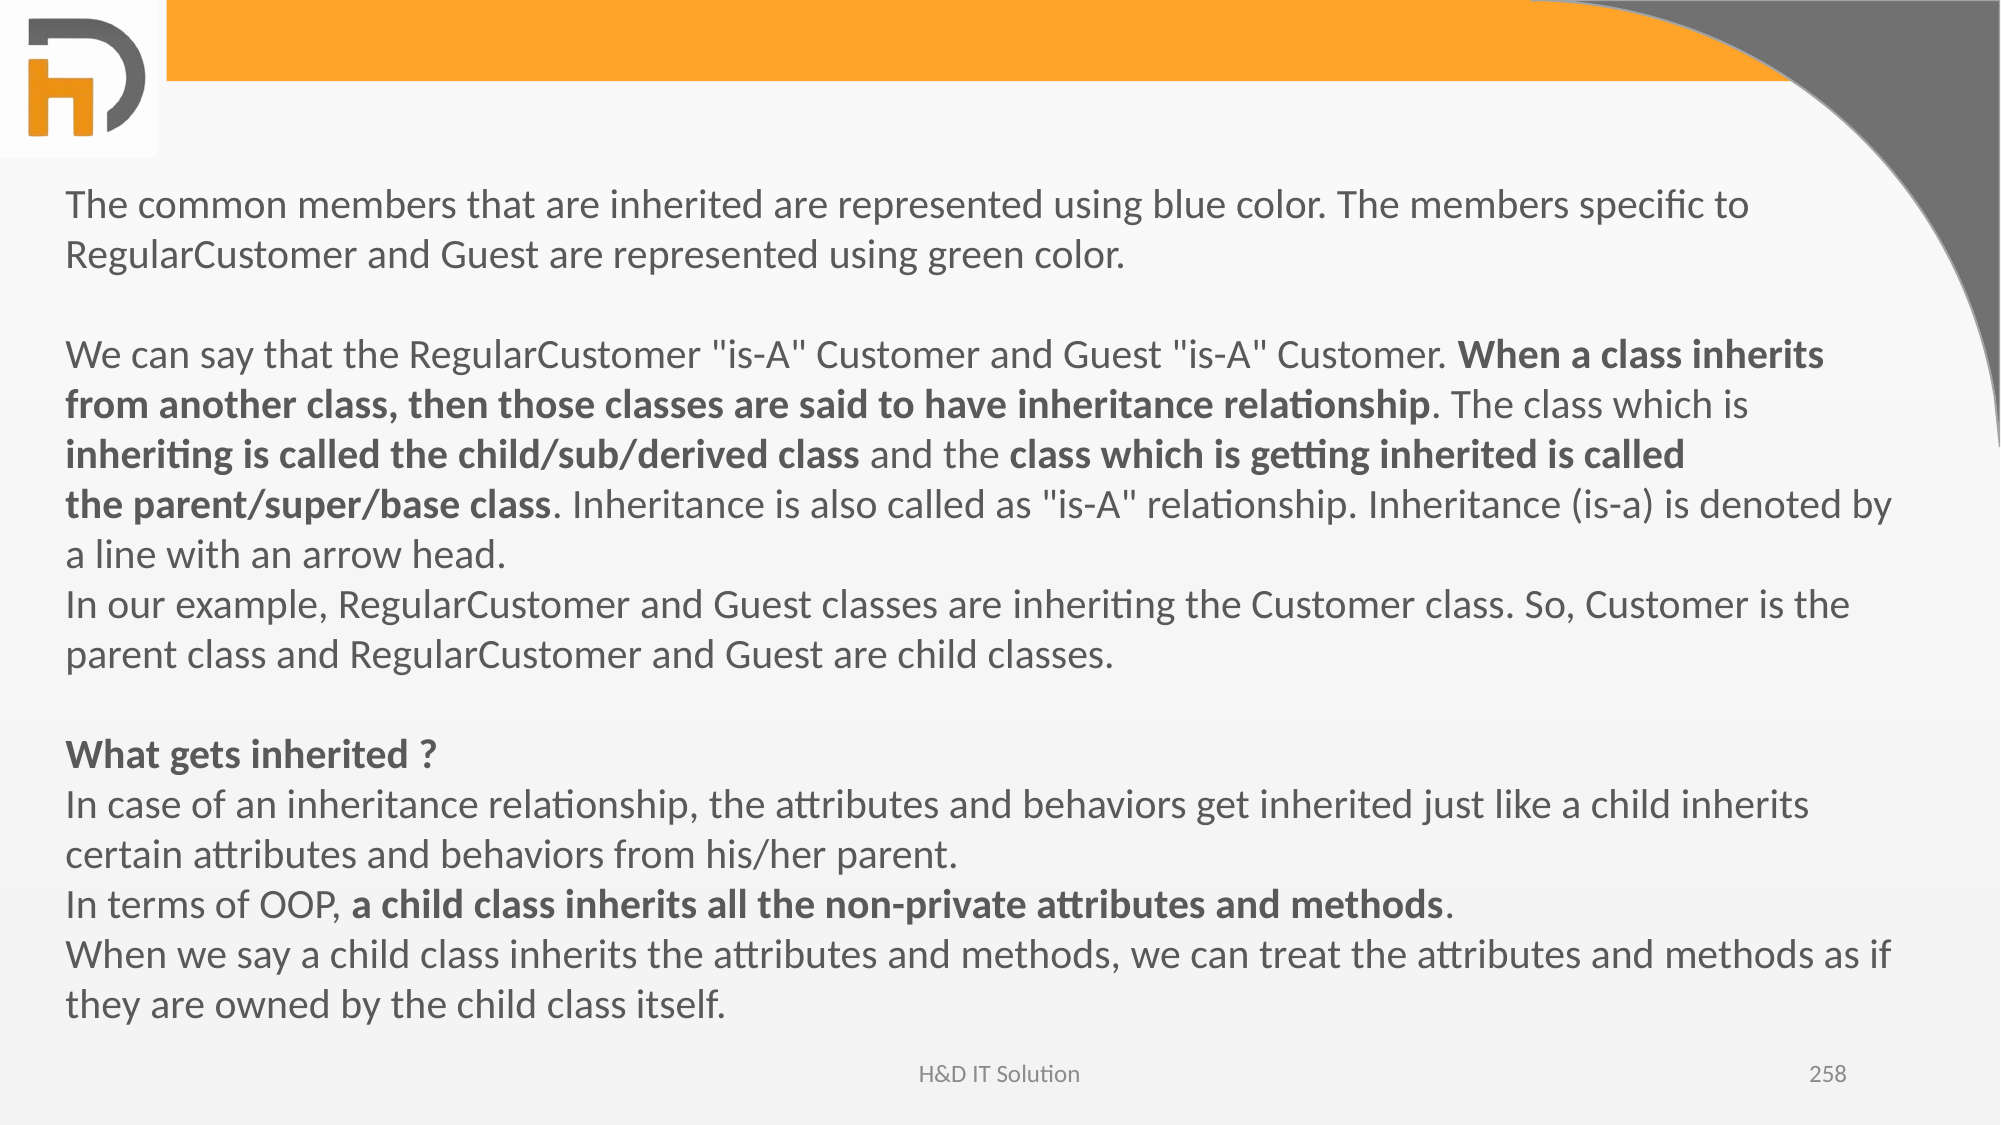

The common members that are inherited are represented using blue color. The members specific to RegularCustomer and Guest are represented using green color.

We can say that the RegularCustomer "is-A" Customer and Guest "is-A" Customer. When a class inherits from another class, then those classes are said to have inheritance relationship. The class which is inheriting is called the child/sub/derived class and the class which is getting inherited is called the parent/super/base class. Inheritance is also called as "is-A" relationship. Inheritance (is-a) is denoted by a line with an arrow head.
In our example, RegularCustomer and Guest classes are inheriting the Customer class. So, Customer is the parent class and RegularCustomer and Guest are child classes.

What gets inherited ?
In case of an inheritance relationship, the attributes and behaviors get inherited just like a child inherits certain attributes and behaviors from his/her parent.
In terms of OOP, a child class inherits all the non-private attributes and methods.
When we say a child class inherits the attributes and methods, we can treat the attributes and methods as if they are owned by the child class itself.
H&D IT Solution
258